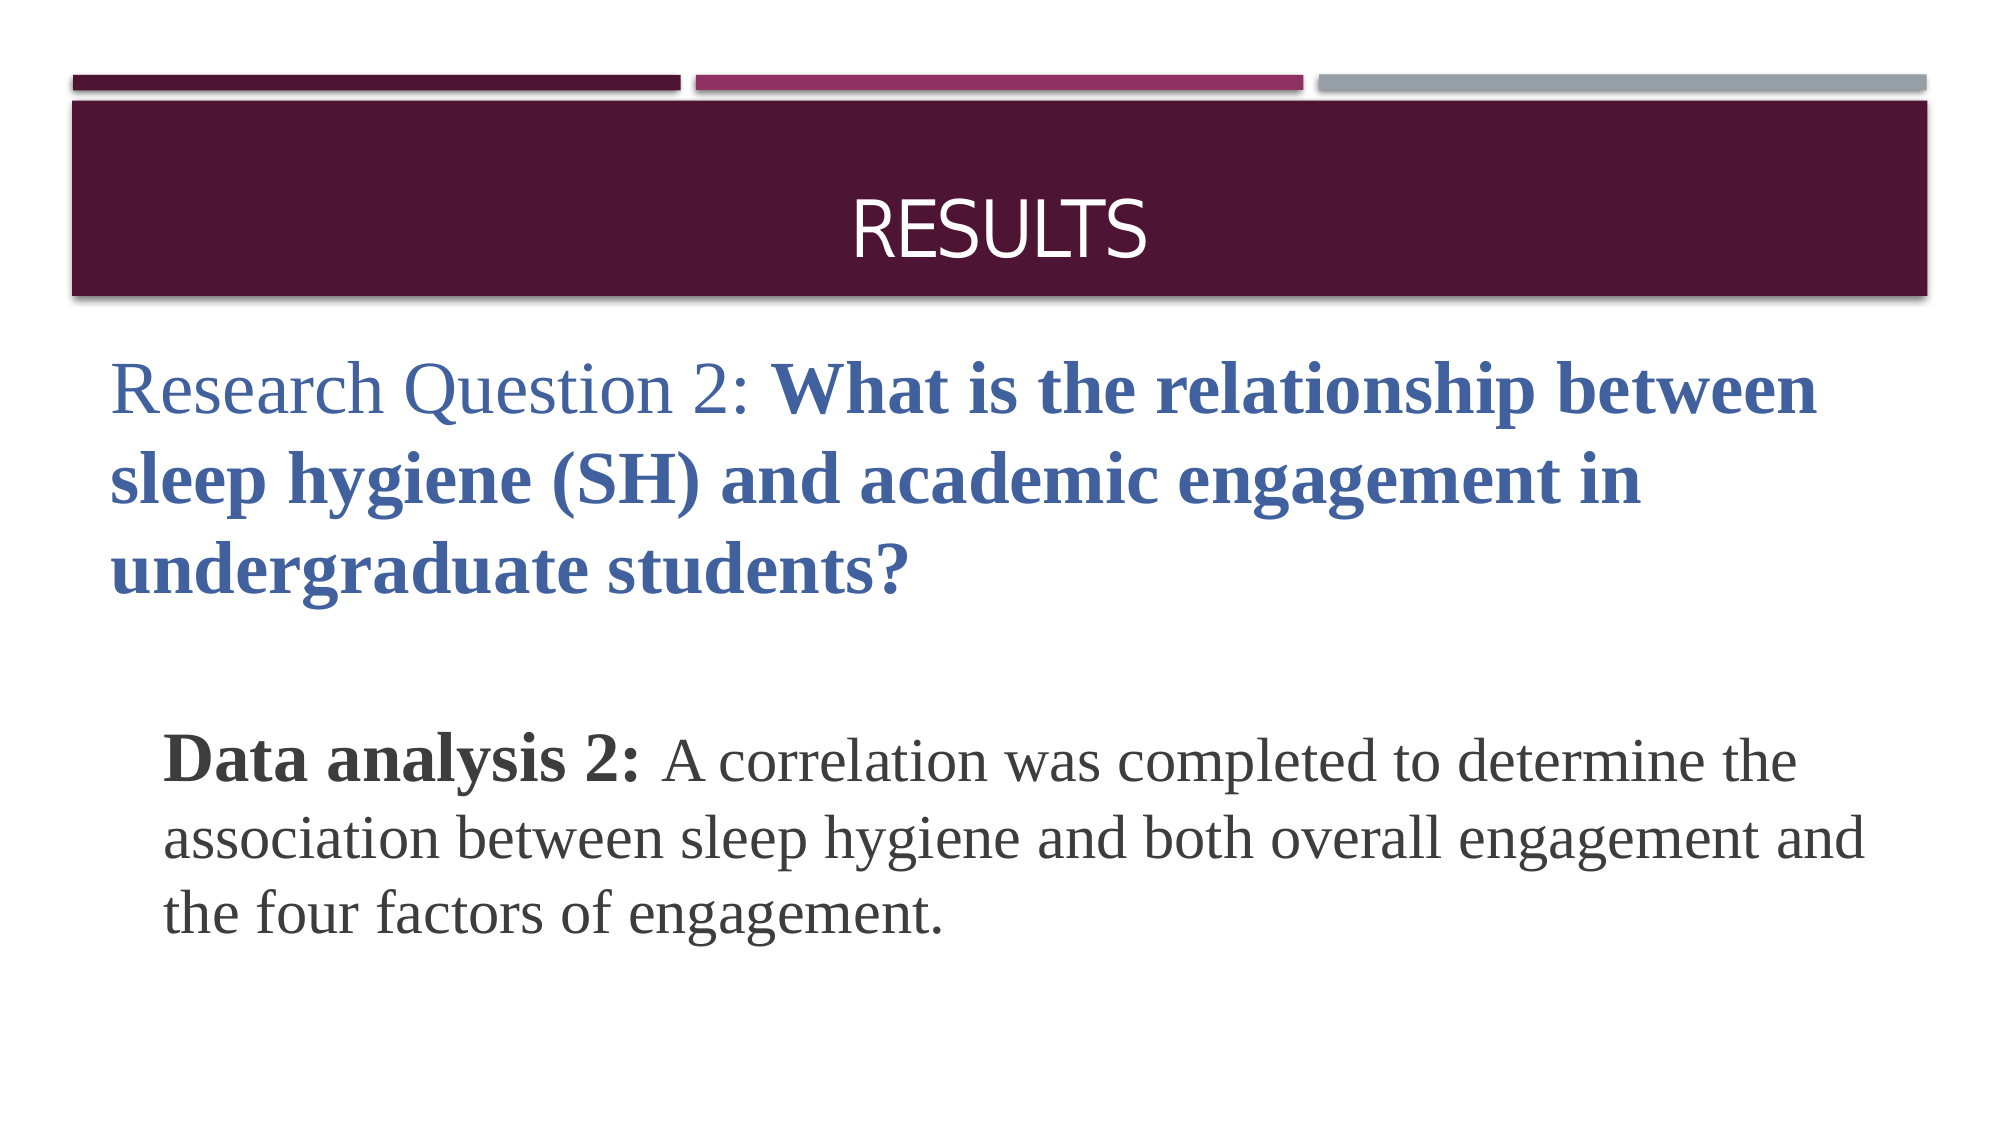

# RESULTs
Research Question 2: What is the relationship between sleep hygiene (SH) and academic engagement in undergraduate students?

Data analysis 2: A correlation was completed to determine the association between sleep hygiene and both overall engagement and the four factors of engagement.